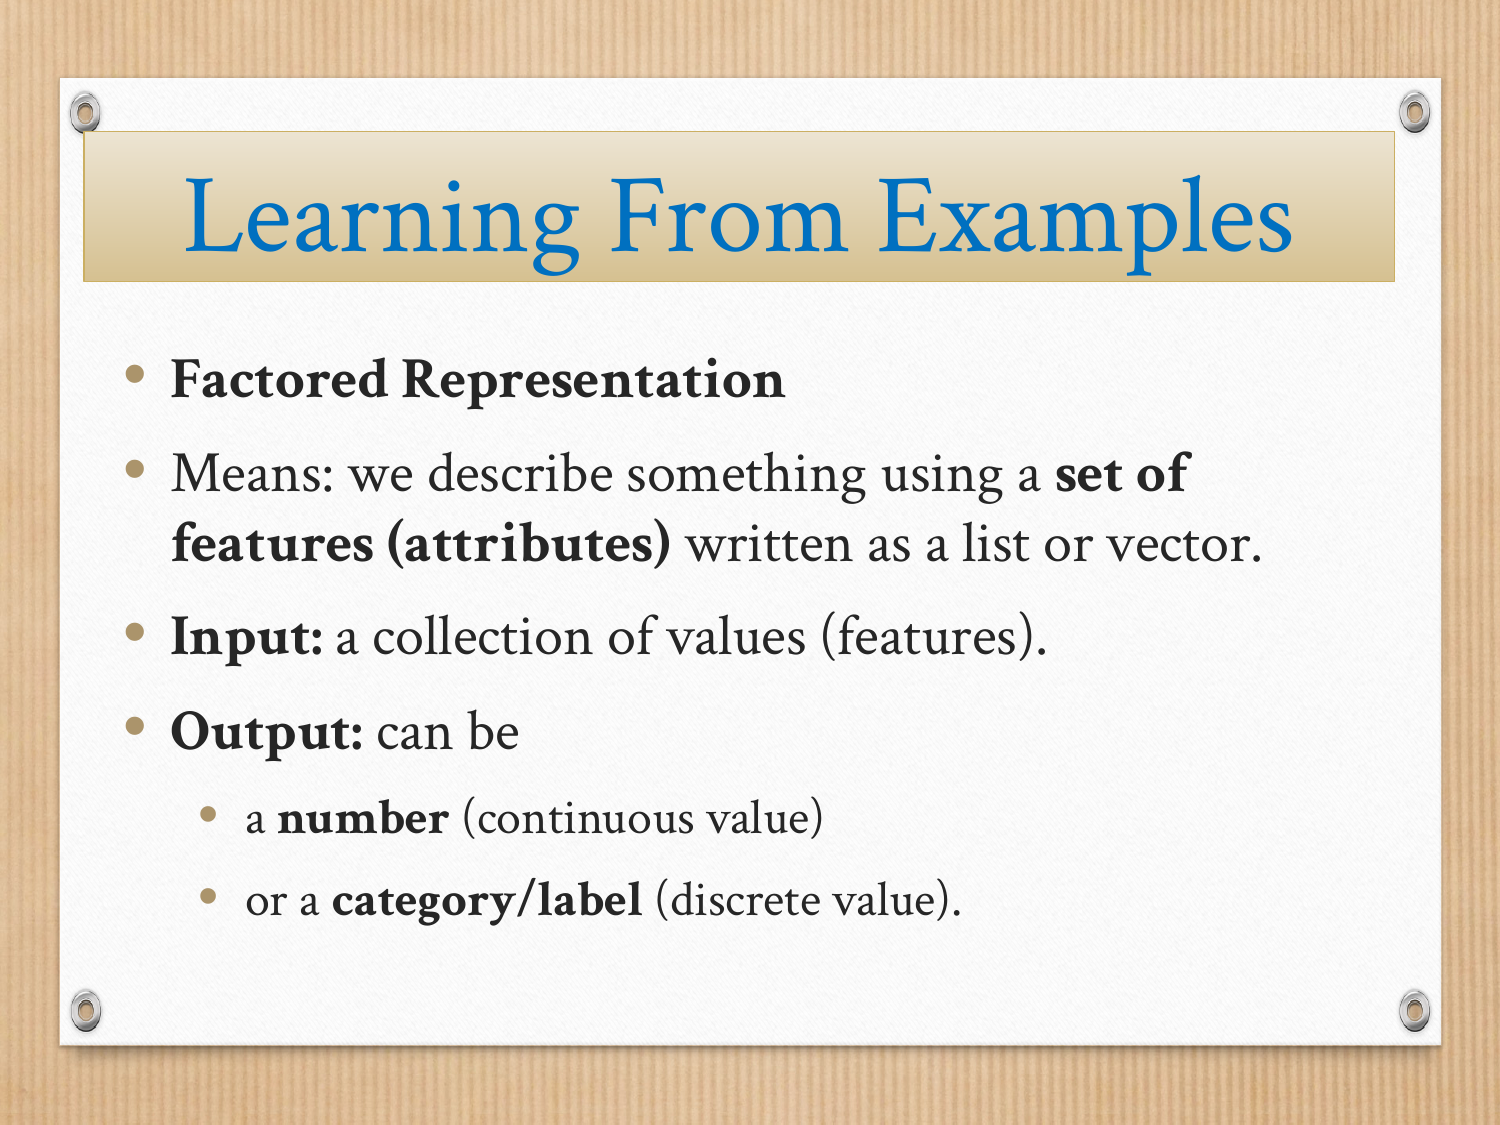

Learning From Examples
Factored Representation
Means: we describe something using a set of features (attributes) written as a list or vector.
Input: a collection of values (features).
Output: can be
a number (continuous value)
or a category/label (discrete value).